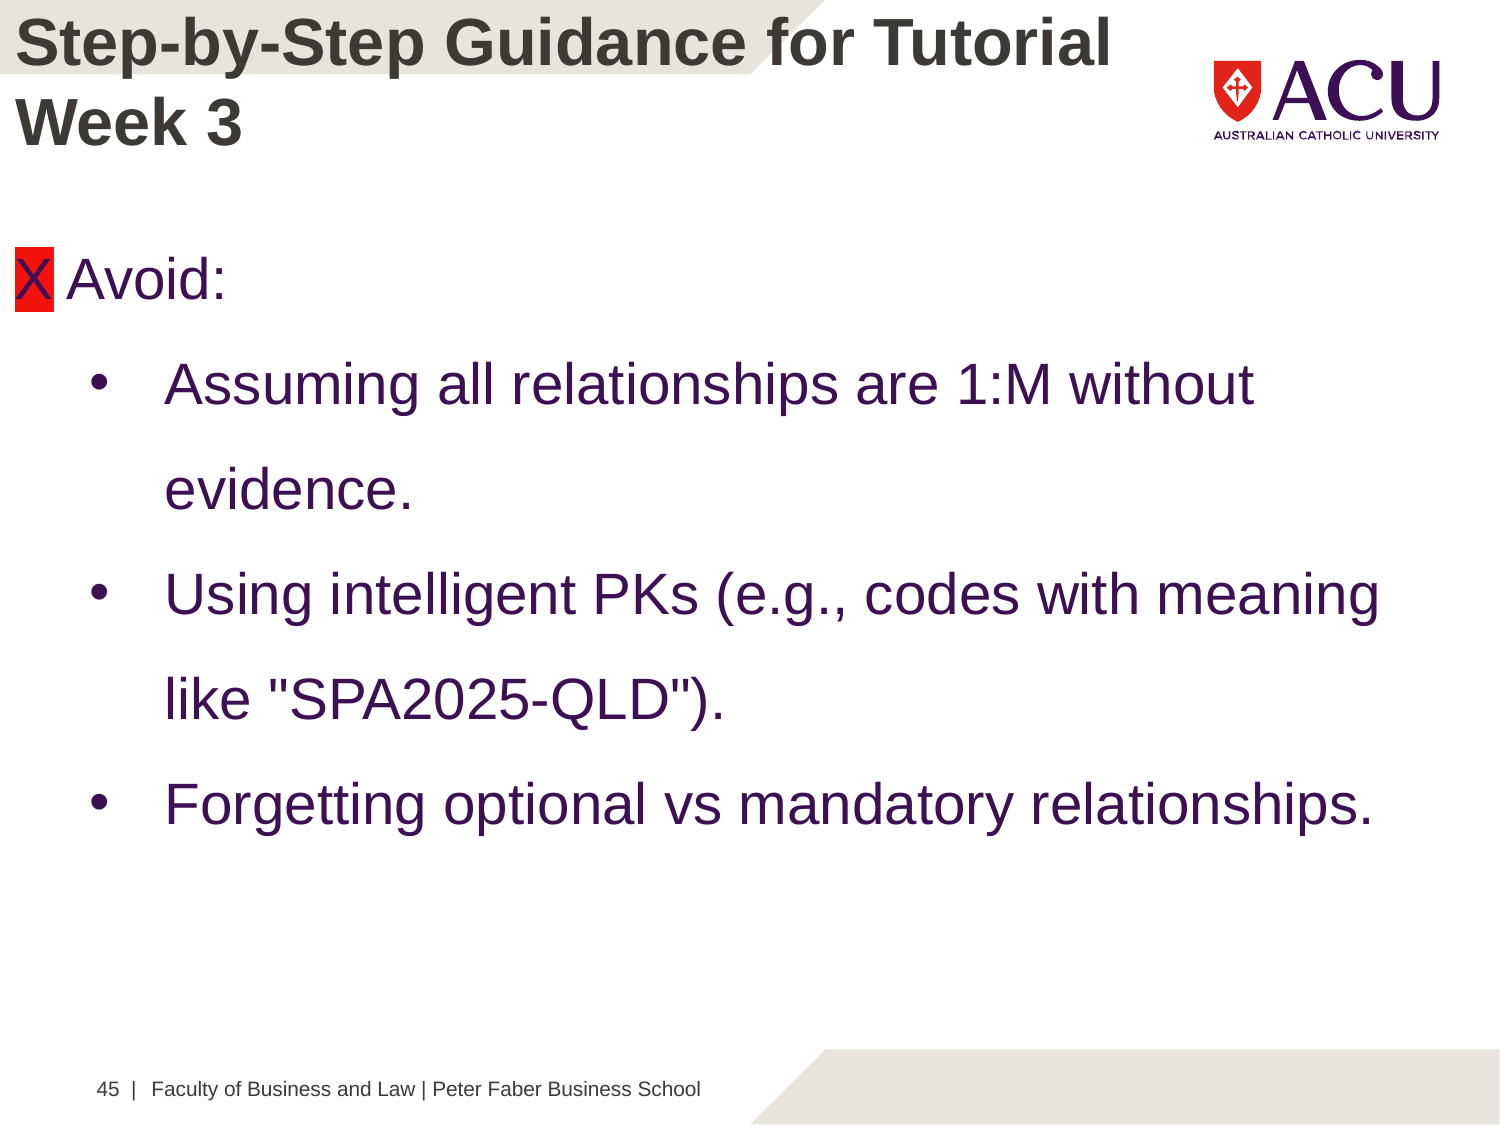

Step-by-Step Guidance for Tutorial Week 3
X Avoid:
Assuming all relationships are 1:M without evidence.
Using intelligent PKs (e.g., codes with meaning like "SPA2025-QLD").
Forgetting optional vs mandatory relationships.
45  |
Faculty of Business and Law | Peter Faber Business School